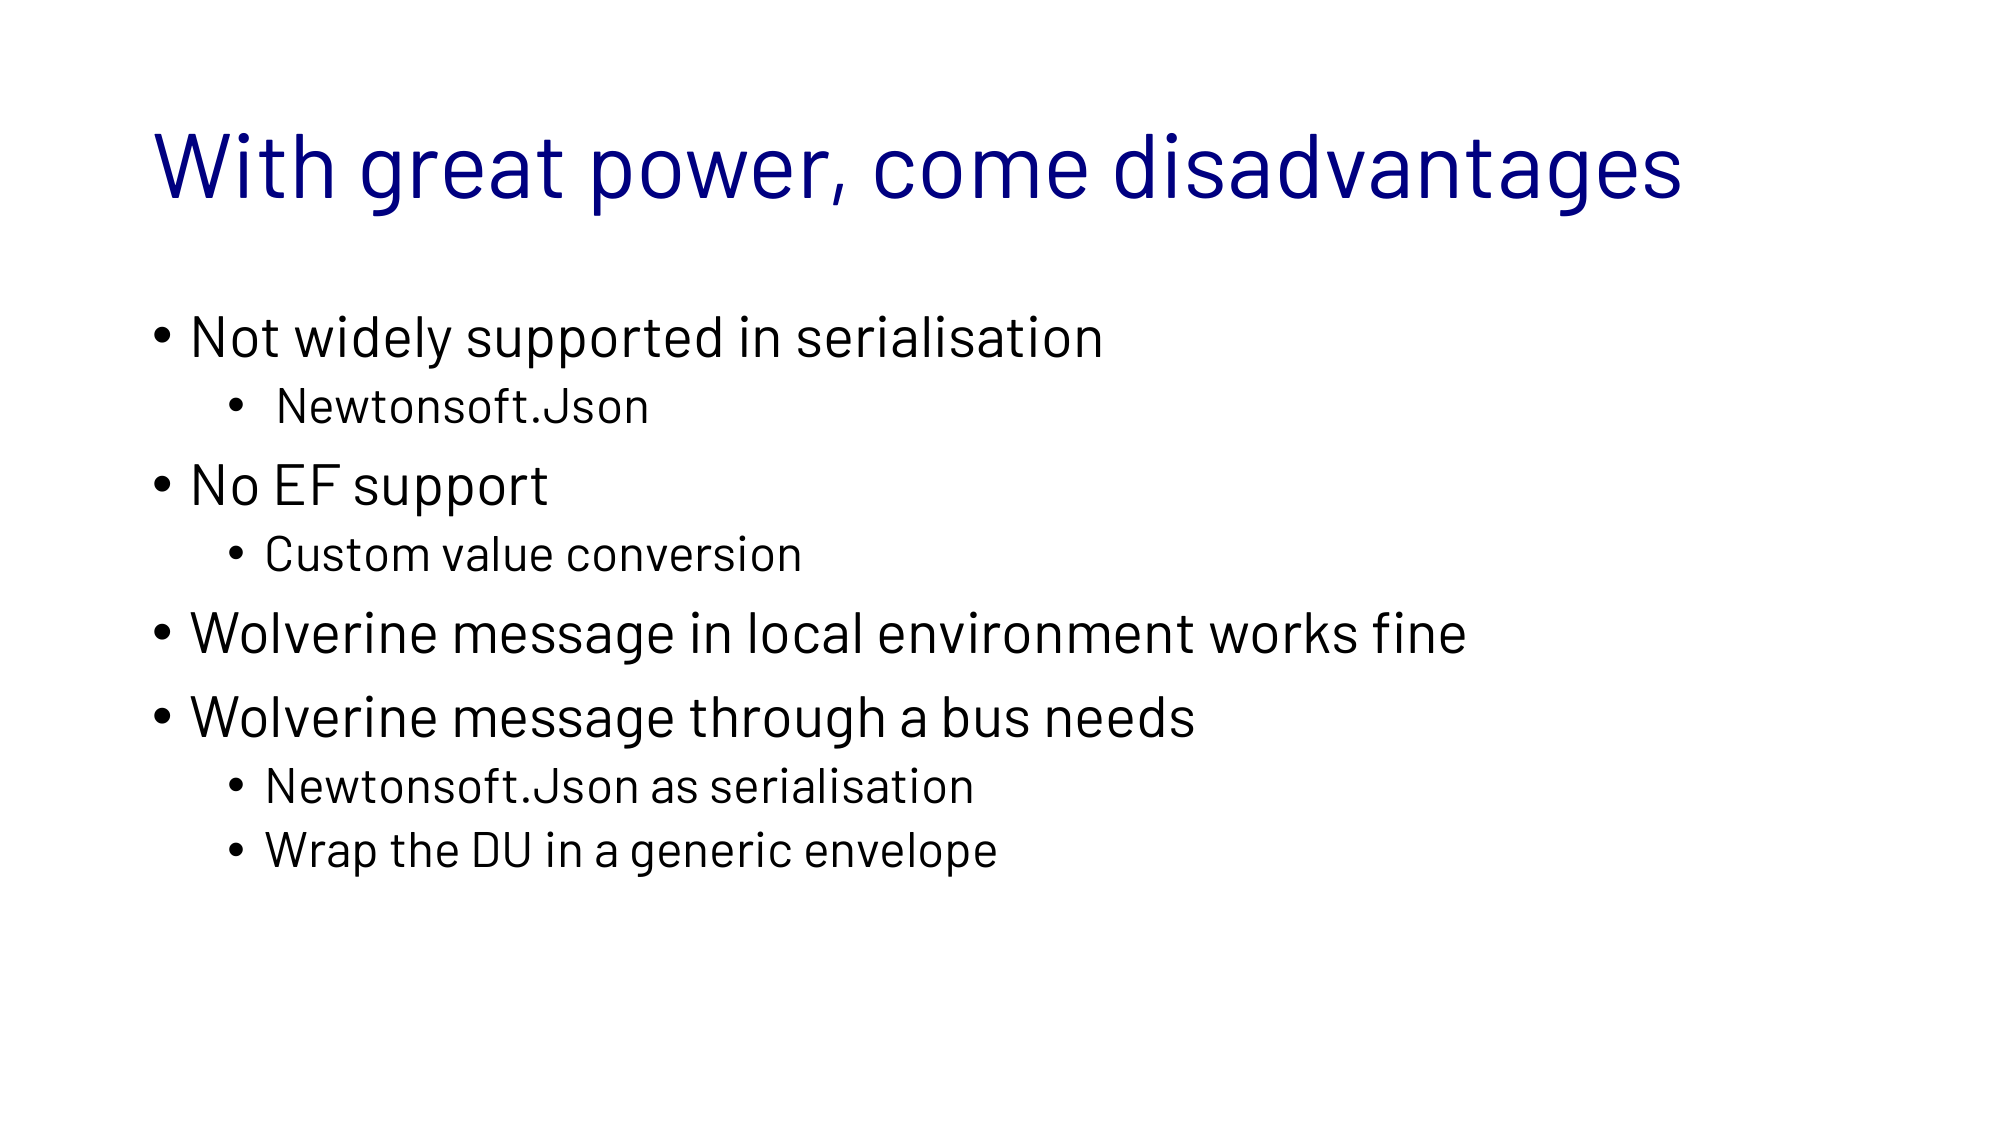

# With great power, come disadvantages
Not widely supported in serialisation
 Newtonsoft.Json
No EF support
Custom value conversion
Wolverine message in local environment works fine
Wolverine message through a bus needs
Newtonsoft.Json as serialisation
Wrap the DU in a generic envelope